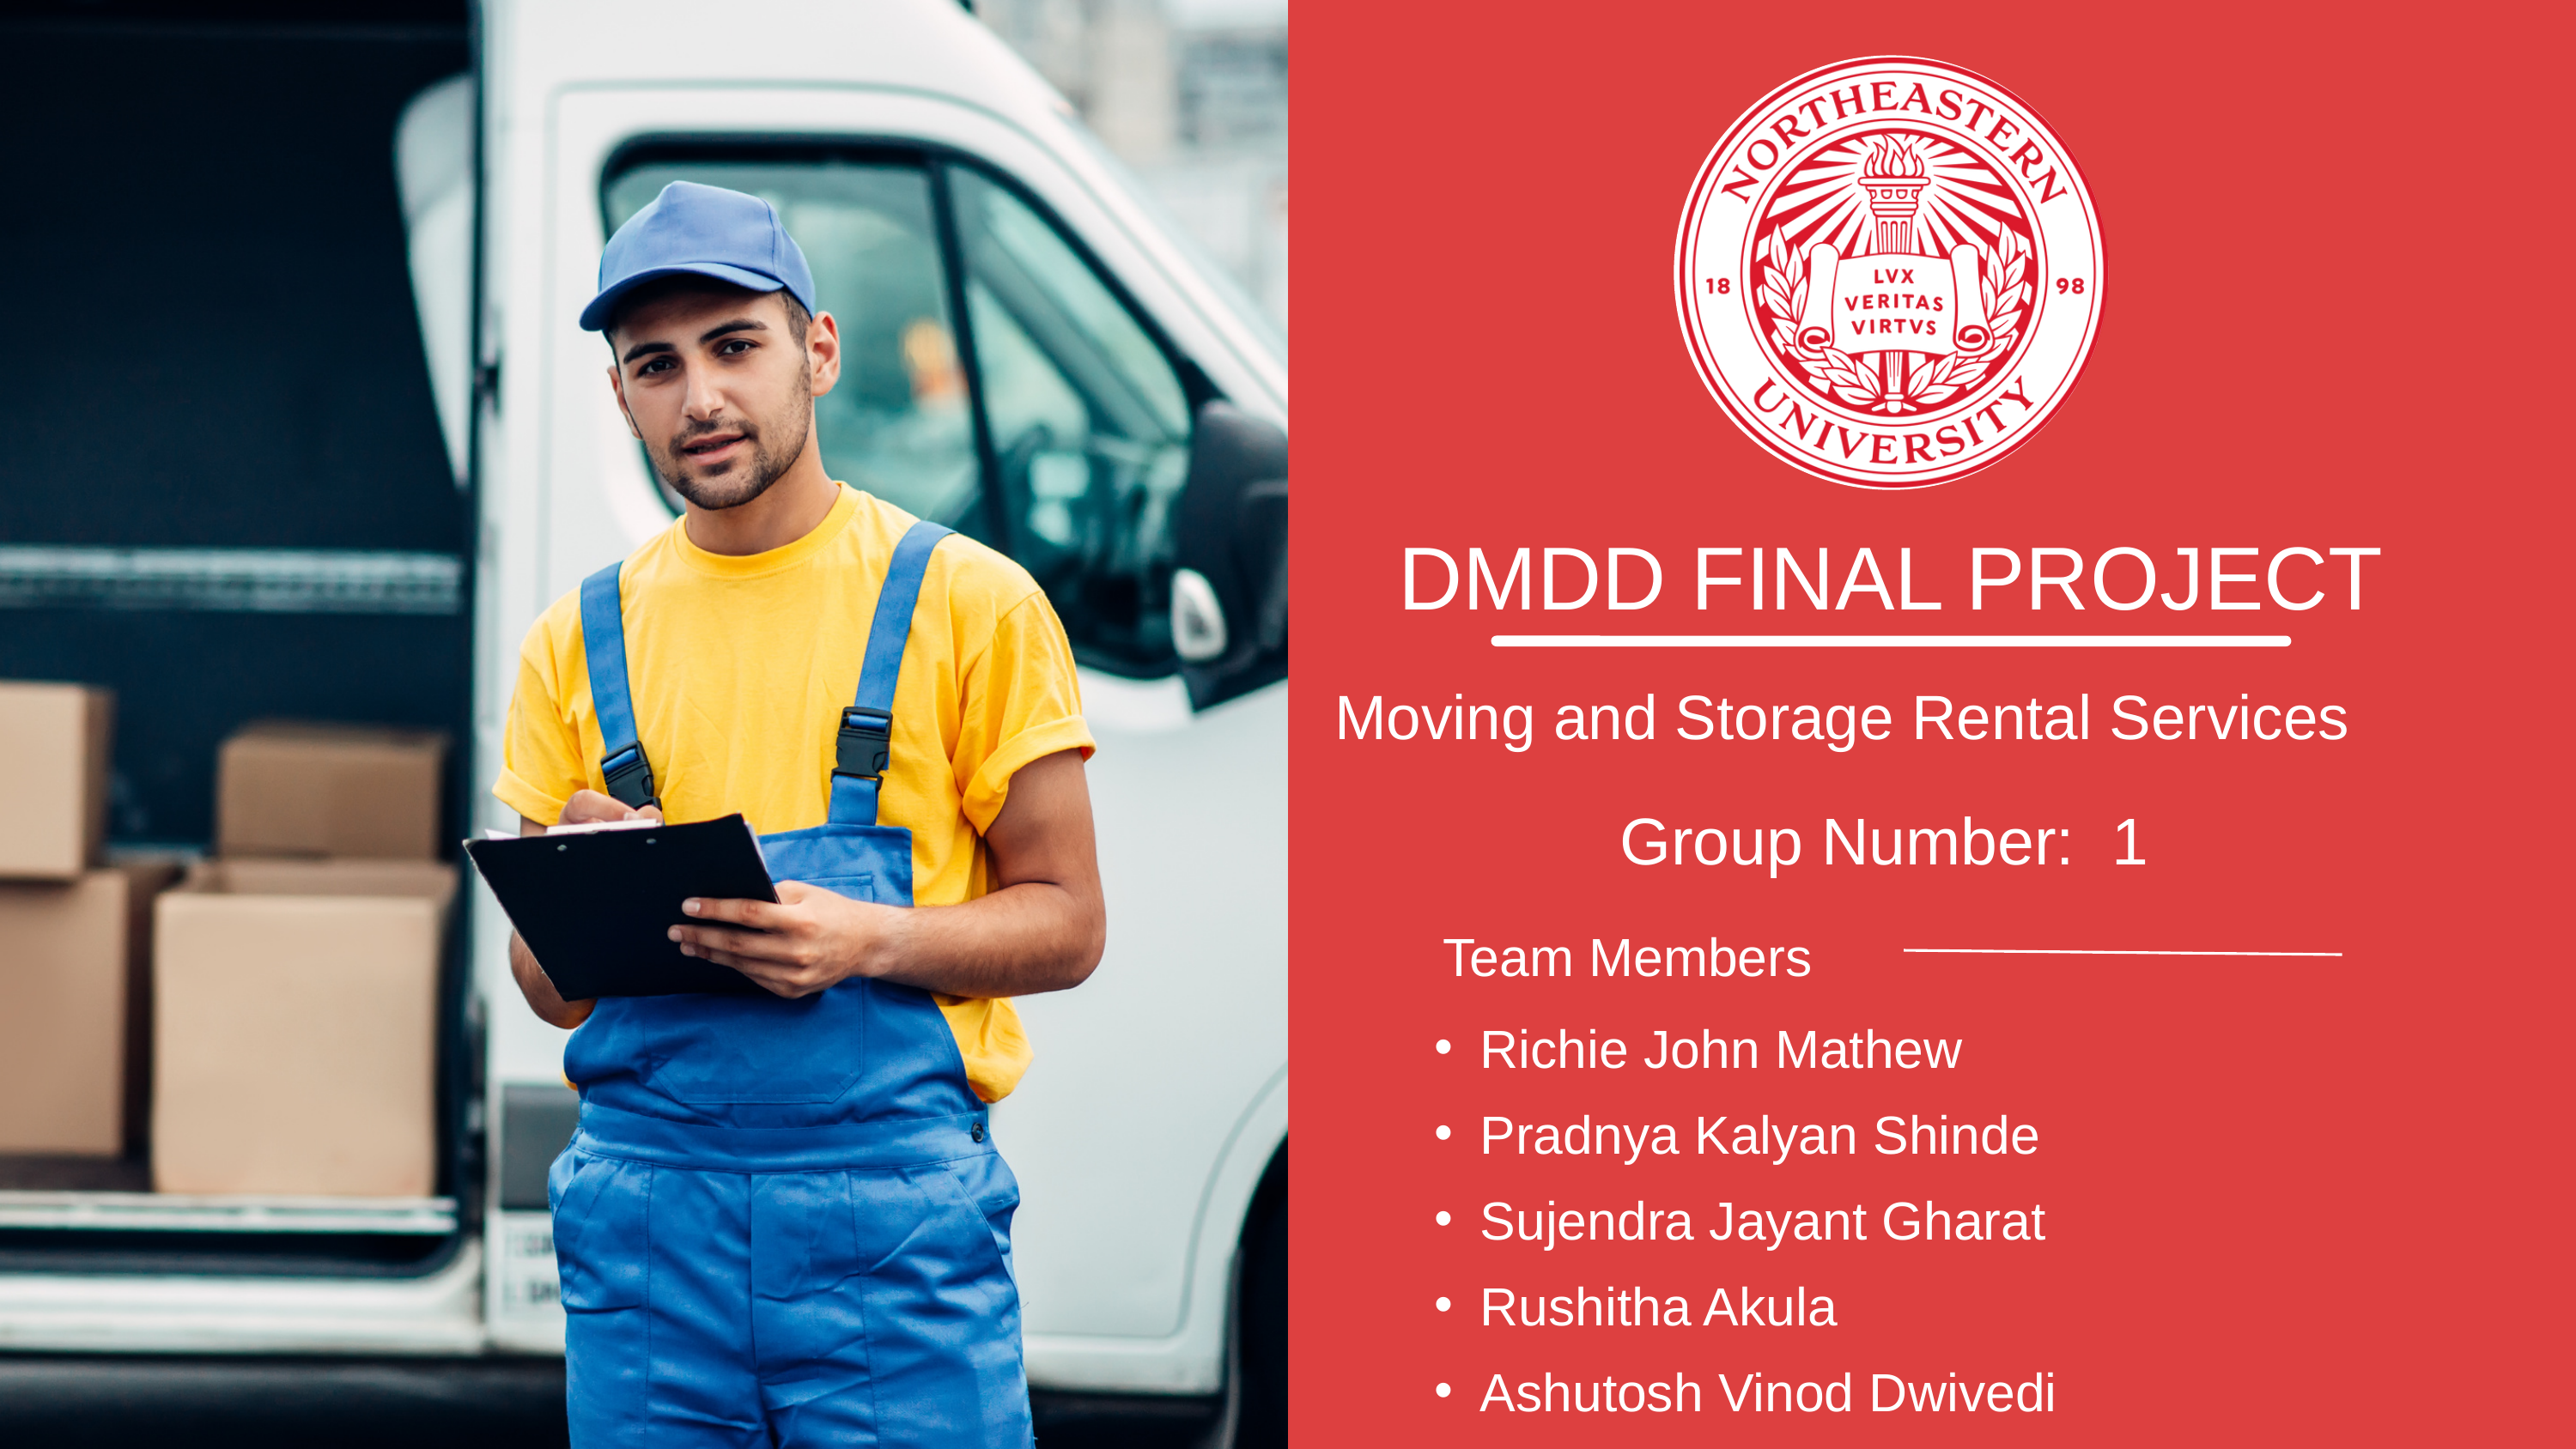

DMDD FINAL PROJECT

Moving and Storage Rental Services

Group Number:  1
 Team Members ​

Richie John Mathew
Pradnya Kalyan Shinde
Sujendra Jayant Gharat
Rushitha Akula
Ashutosh Vinod Dwivedi